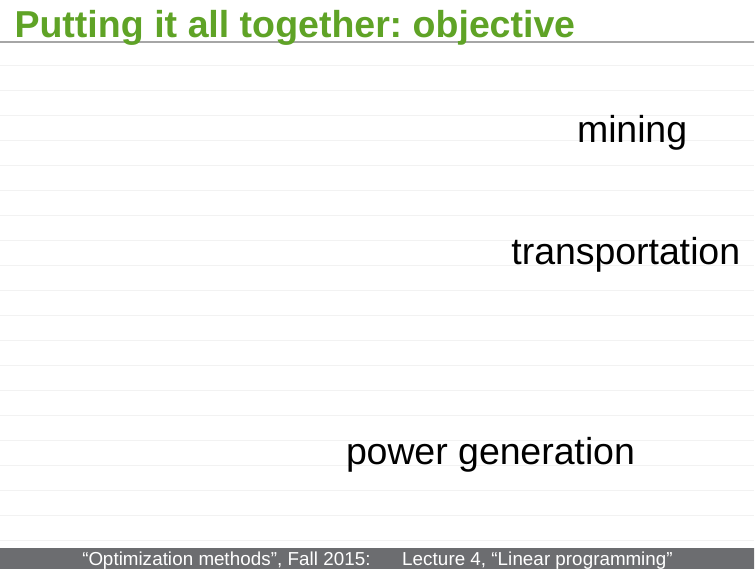

# Putting it all together: objective
mining
transportation
power generation